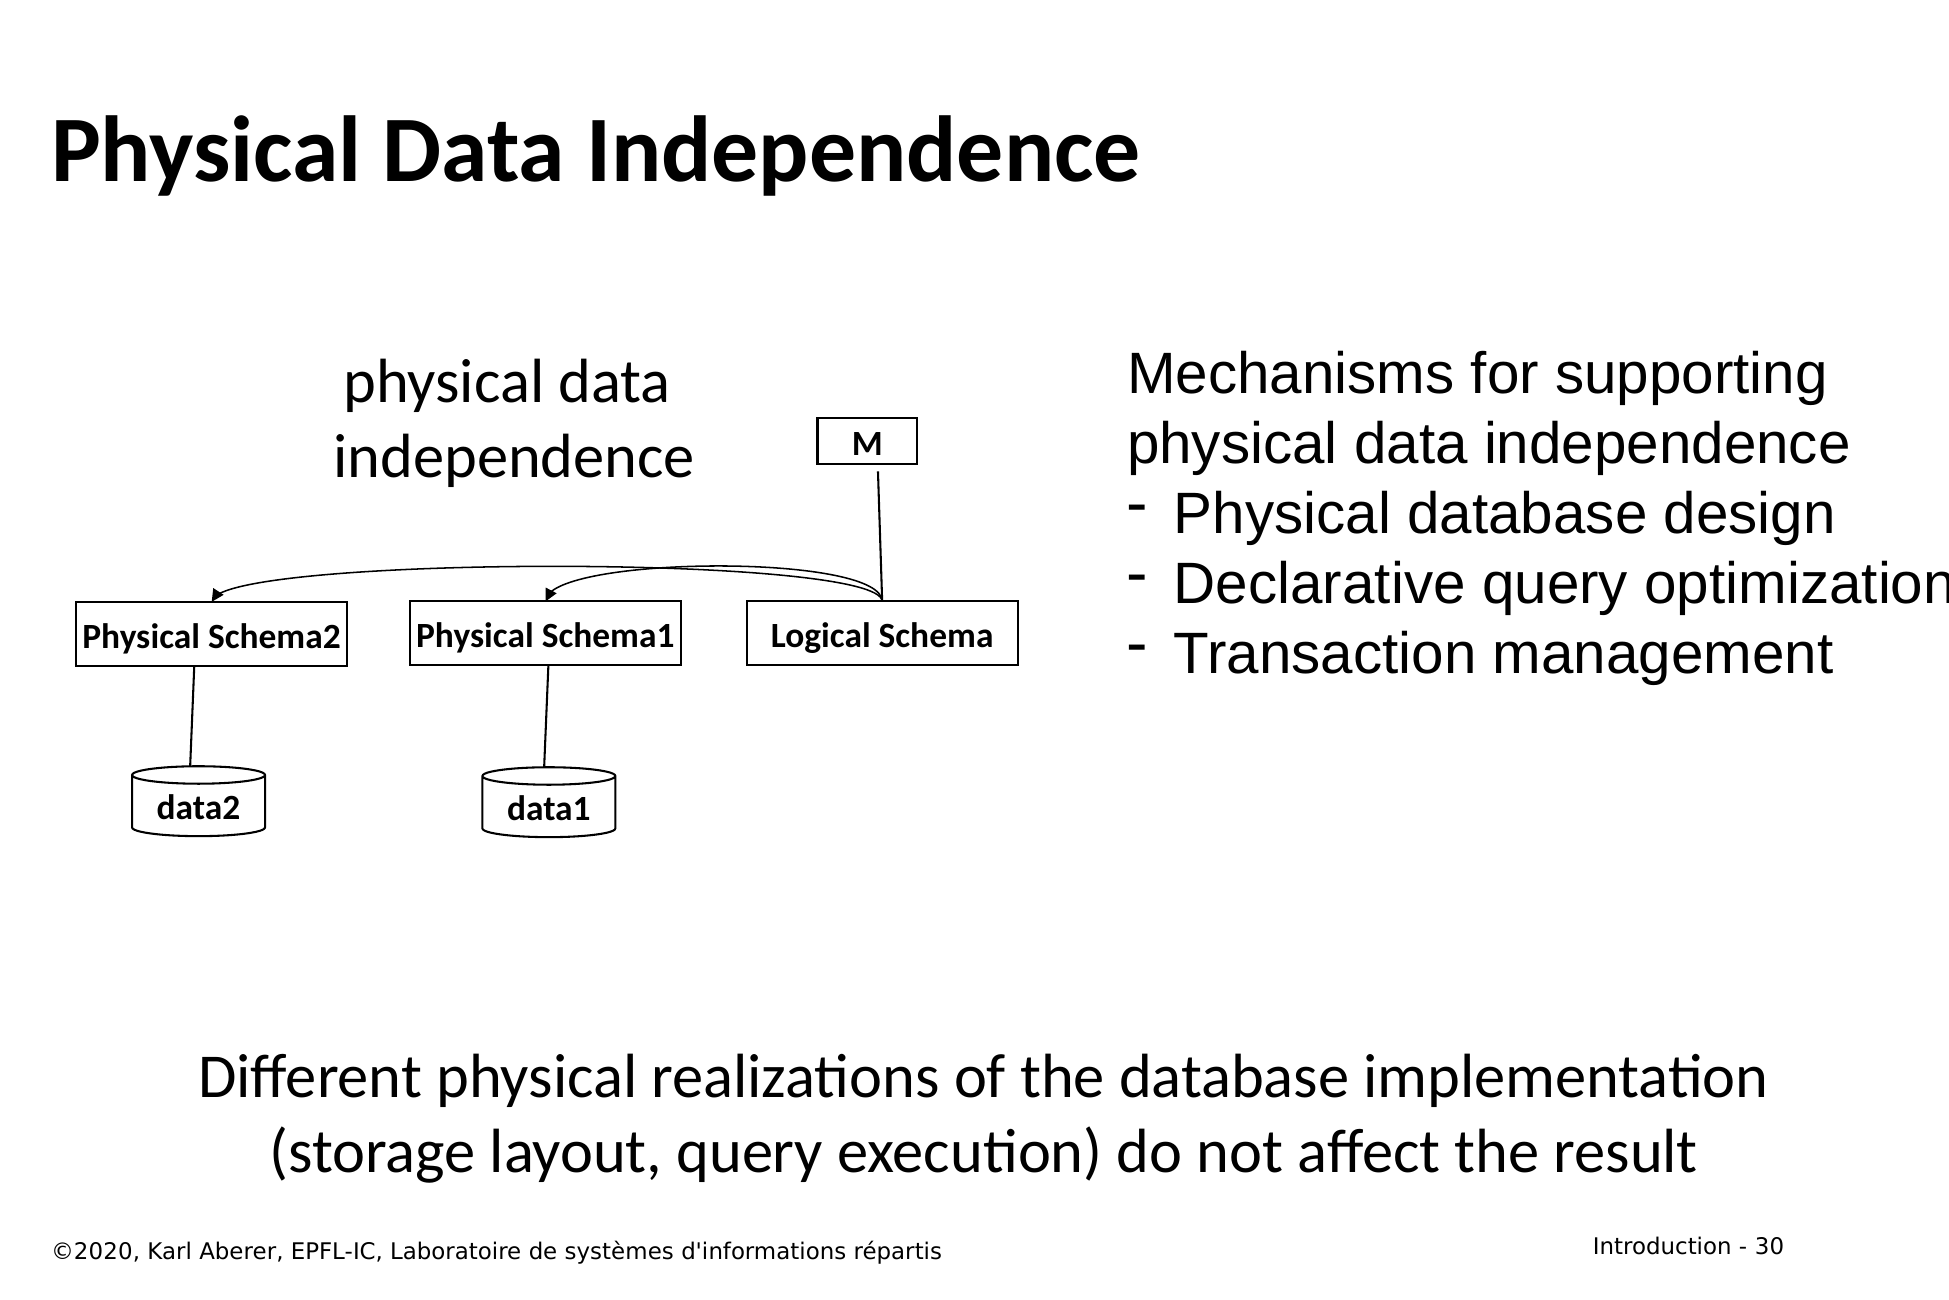

# Physical Data Independence
Mechanisms for supporting
physical data independence
Physical database design
Declarative query optimization
Transaction management
physical data
independence
M

Physical Schema1
Logical Schema
Physical Schema2

data2
data1
Different physical realizations of the database implementation (storage layout, query execution) do not affect the result
©2020, Karl Aberer, EPFL-IC, Laboratoire de systèmes d'informations répartis